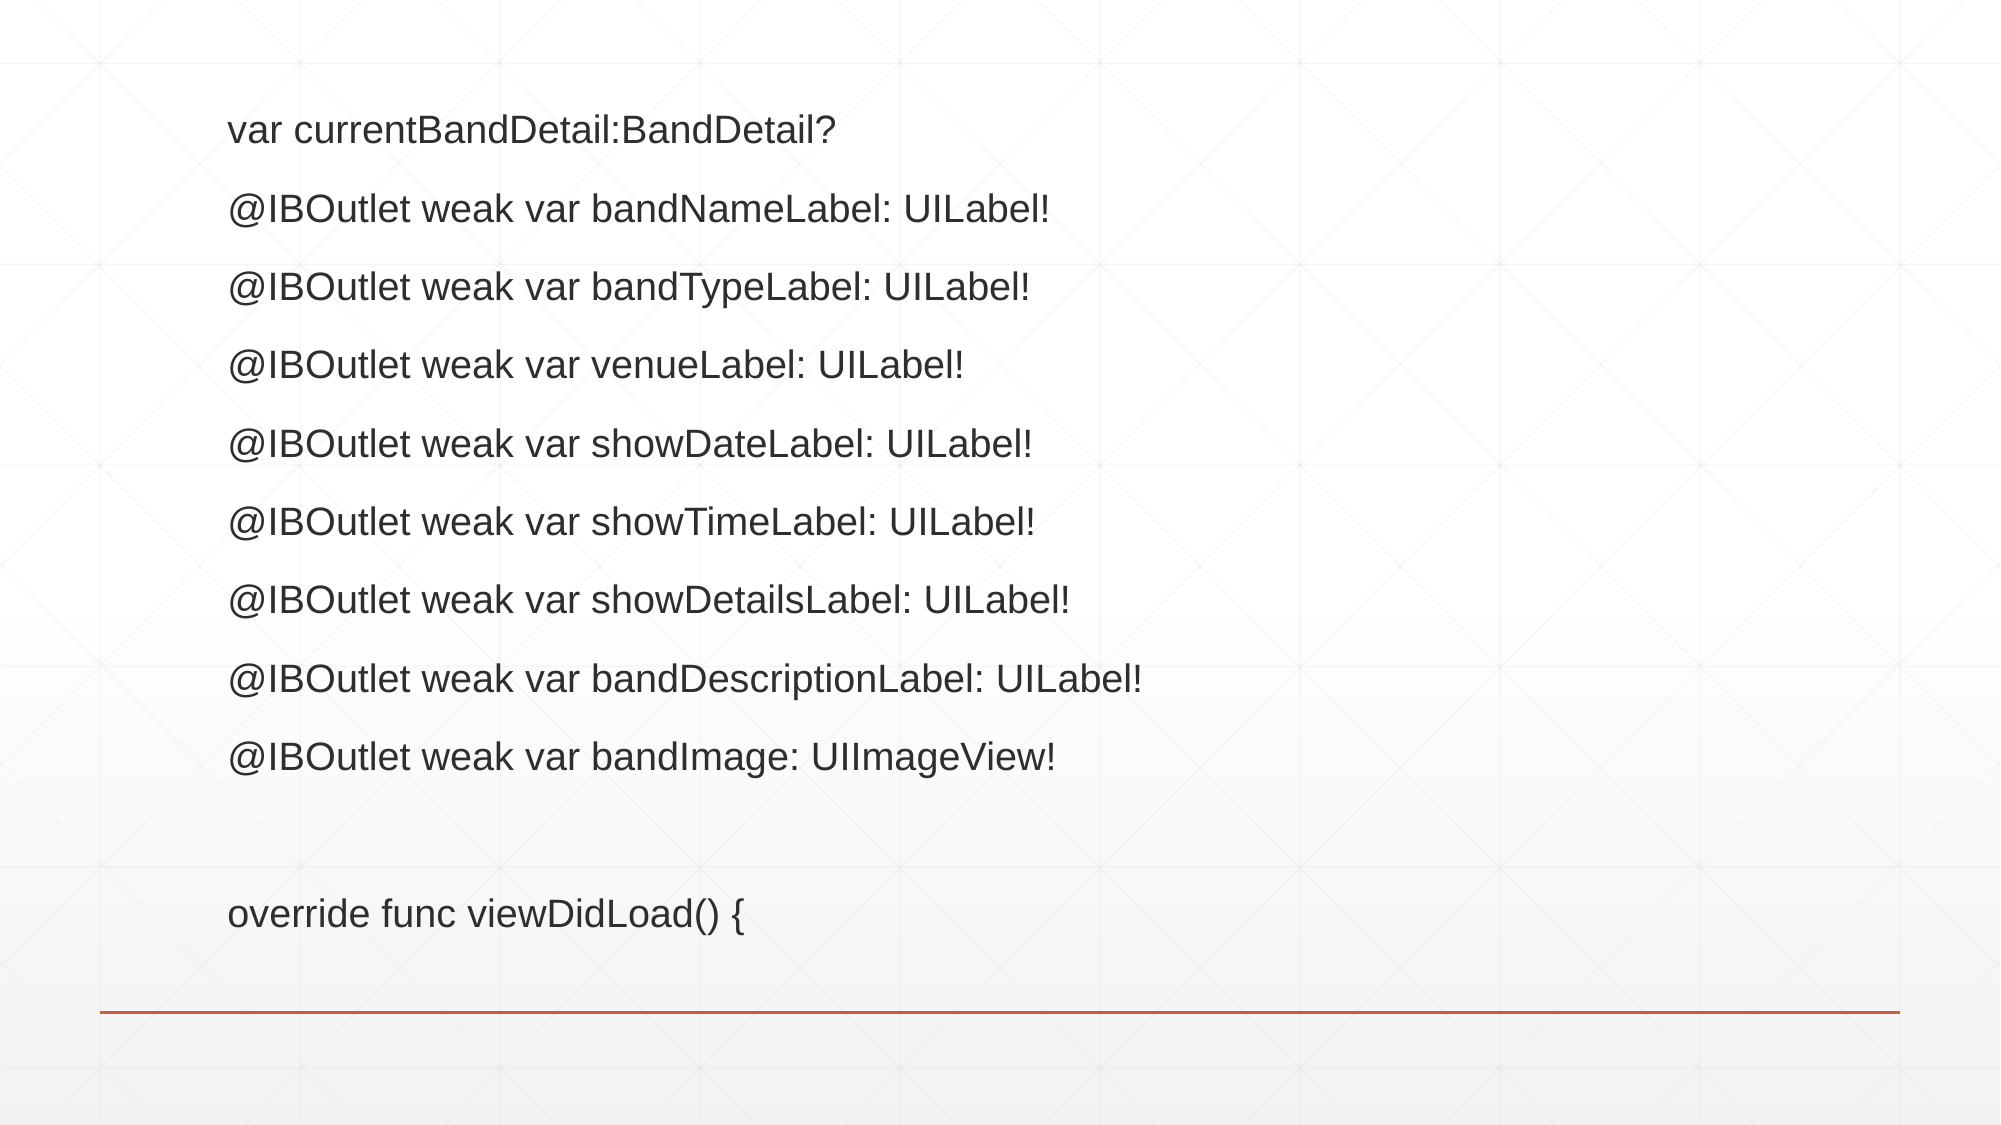

var currentBandDetail:BandDetail?
@IBOutlet weak var bandNameLabel: UILabel!
@IBOutlet weak var bandTypeLabel: UILabel!
@IBOutlet weak var venueLabel: UILabel!
@IBOutlet weak var showDateLabel: UILabel!
@IBOutlet weak var showTimeLabel: UILabel!
@IBOutlet weak var showDetailsLabel: UILabel!
@IBOutlet weak var bandDescriptionLabel: UILabel!
@IBOutlet weak var bandImage: UIImageView!

override func viewDidLoad() {